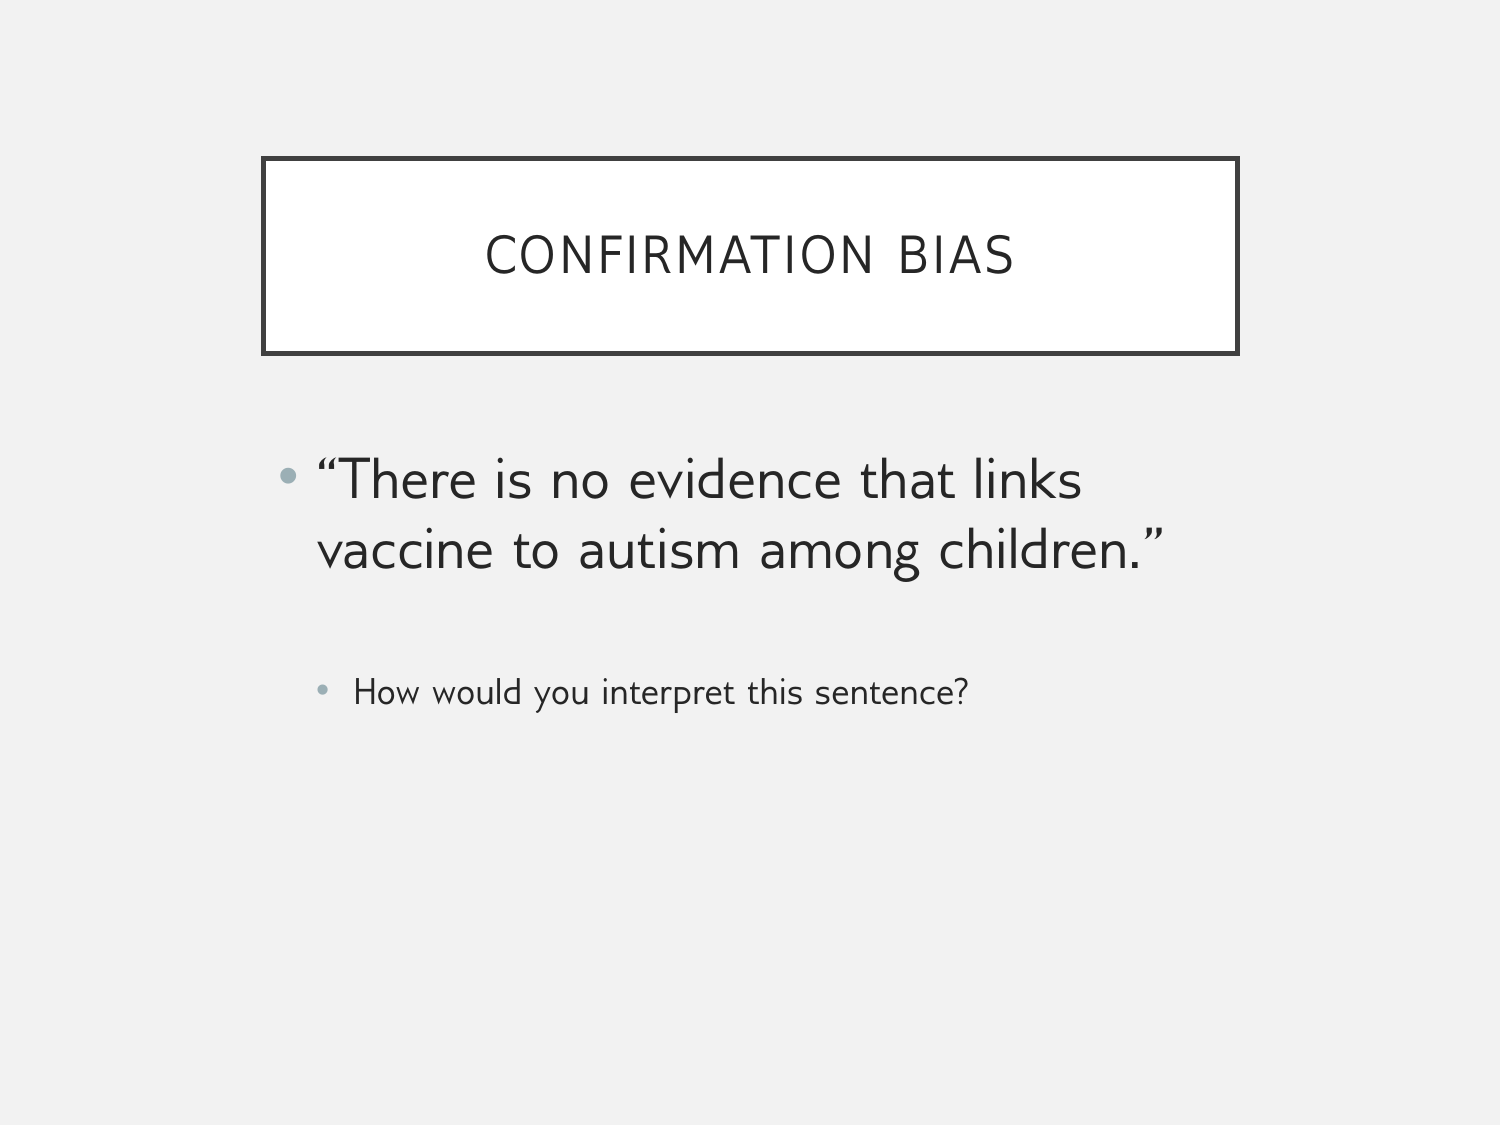

# Confirmation bias
“There is no evidence that links vaccine to autism among children.”

How would you interpret this sentence?